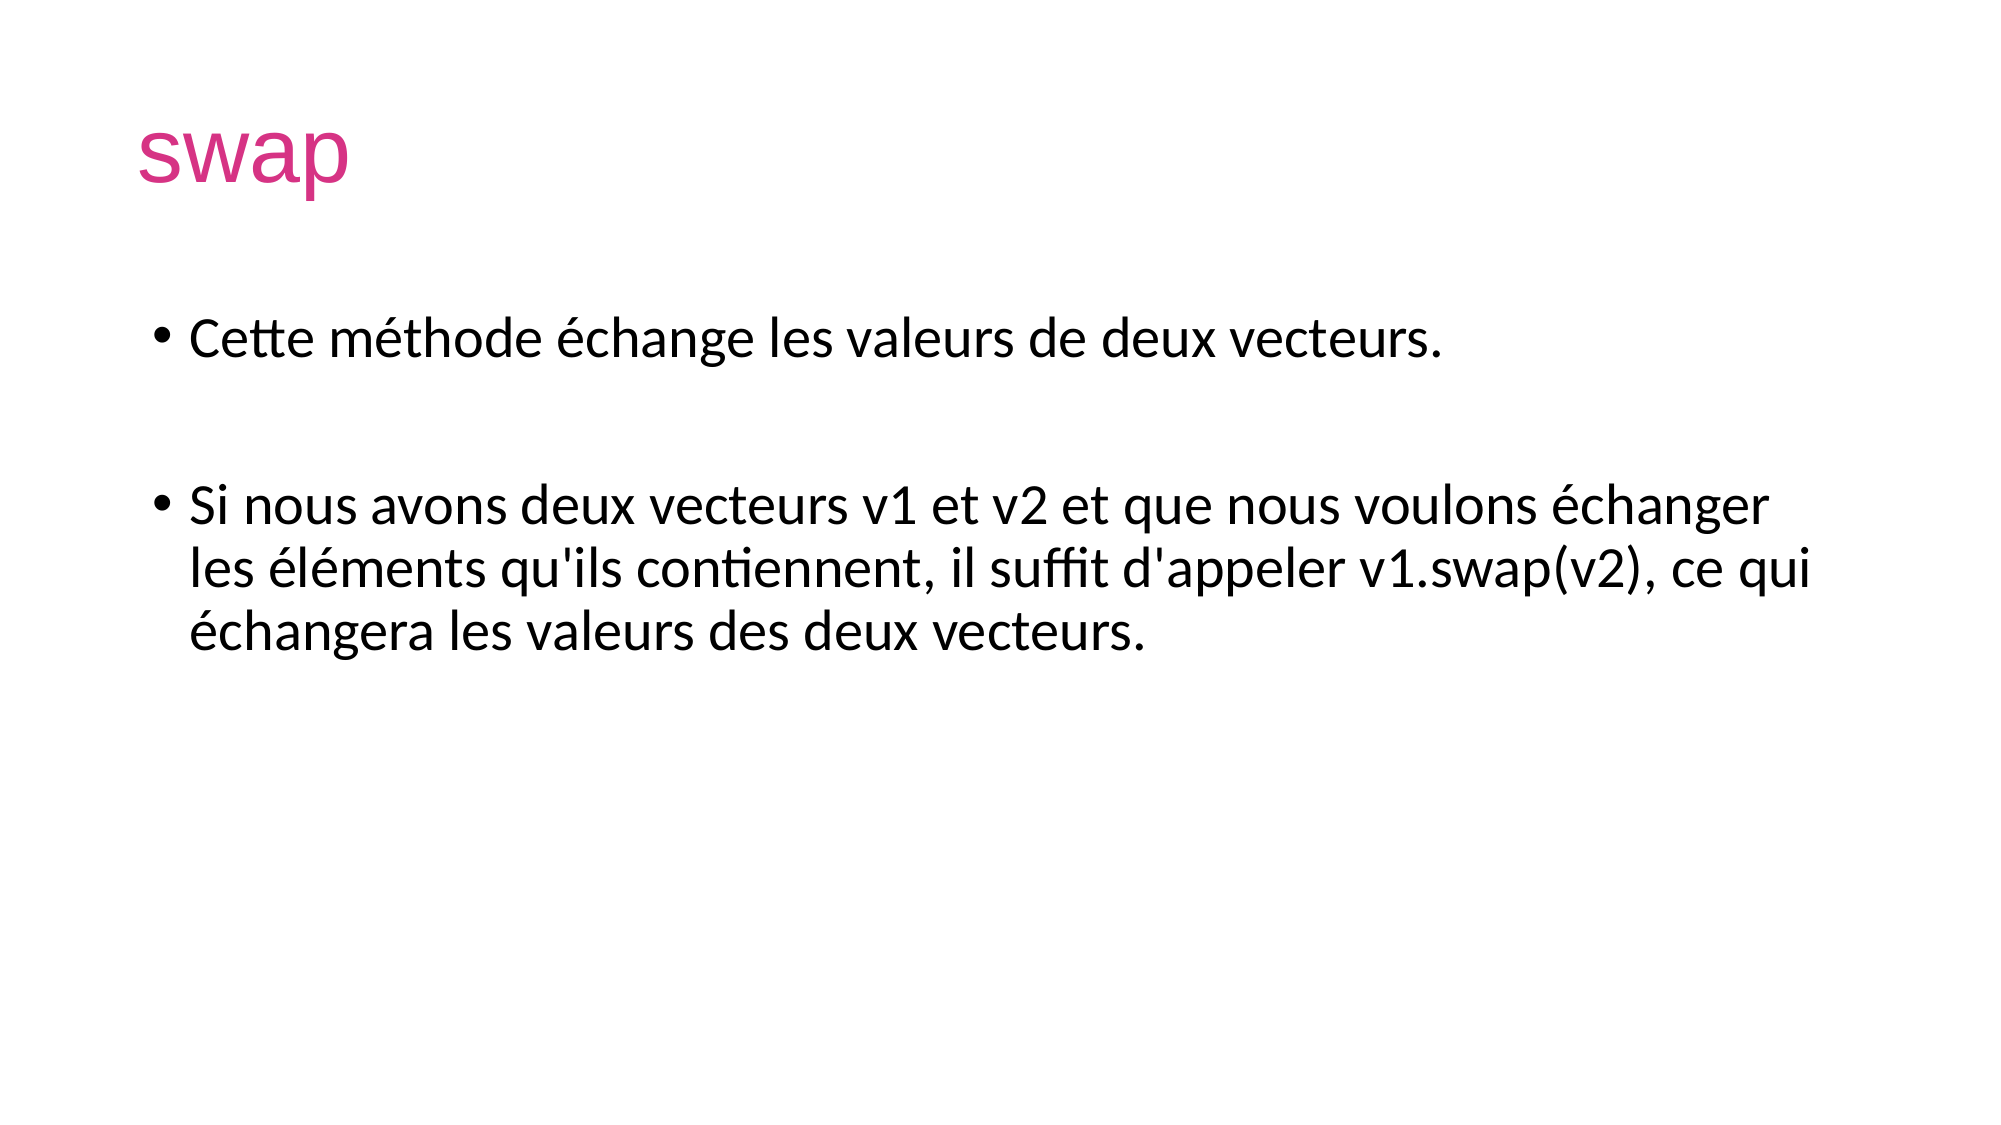

# swap

Cette méthode échange les valeurs de deux vecteurs.

Si nous avons deux vecteurs v1 et v2 et que nous voulons échanger les éléments qu'ils contiennent, il suffit d'appeler v1.swap(v2), ce qui échangera les valeurs des deux vecteurs.